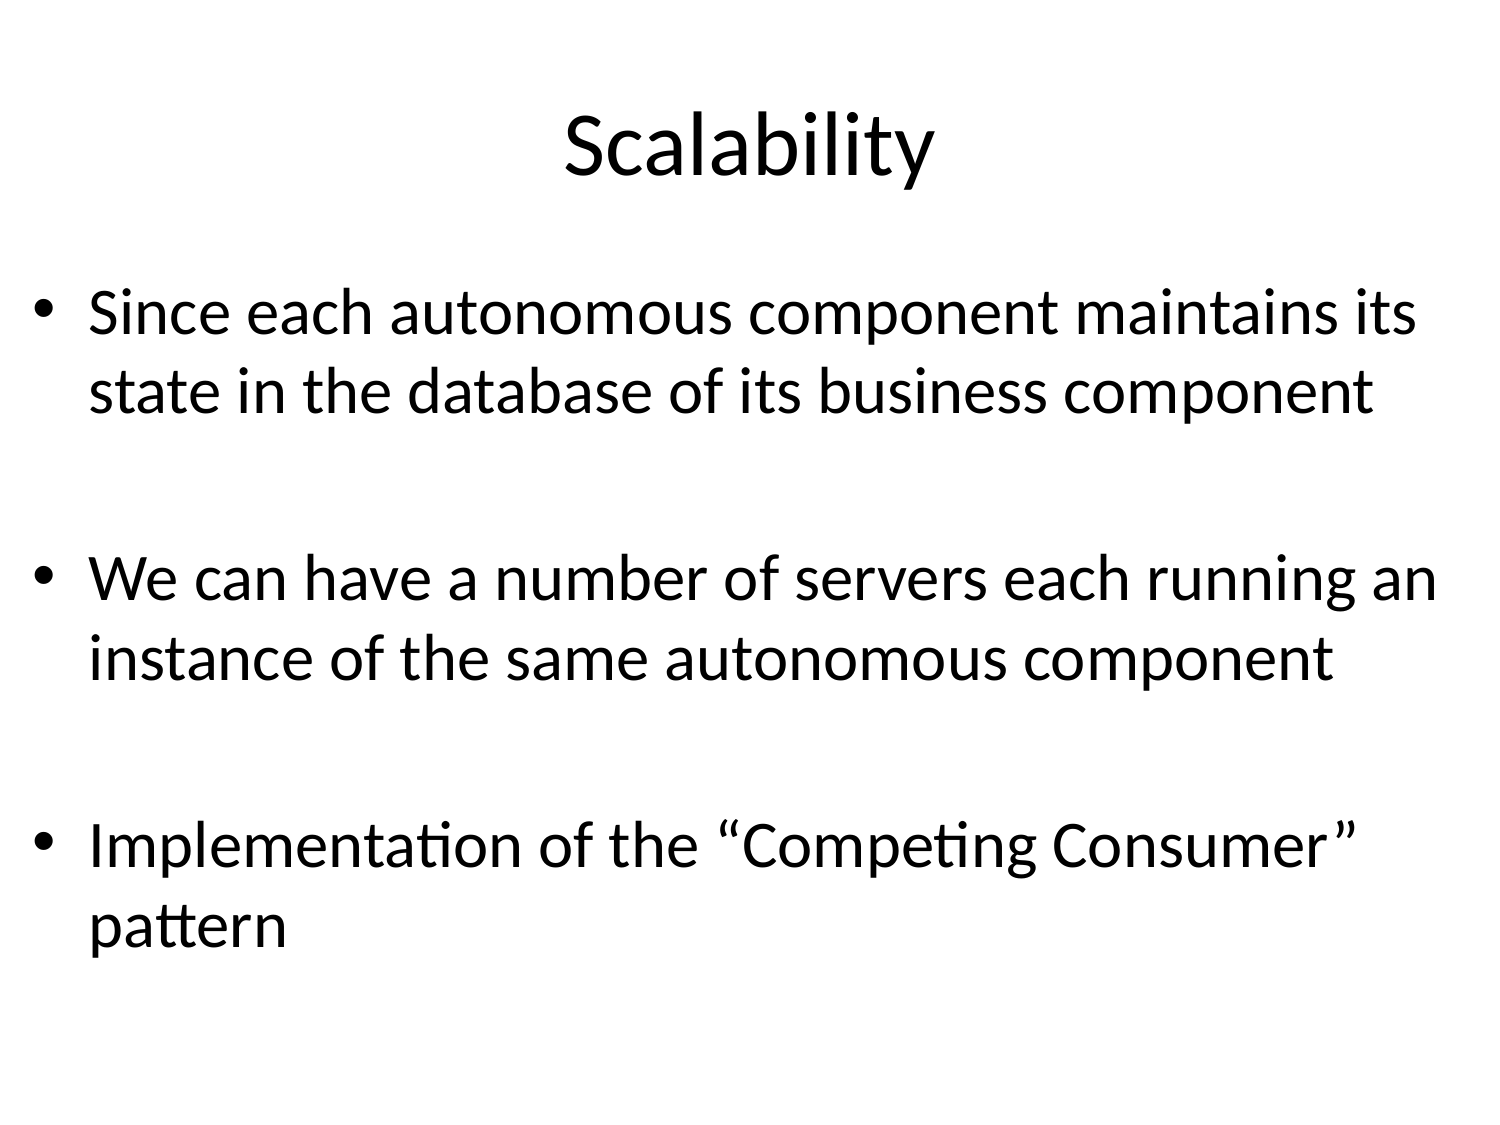

# Scalability
Since each autonomous component maintains its state in the database of its business component

We can have a number of servers each running an instance of the same autonomous component

Implementation of the “Competing Consumer” pattern